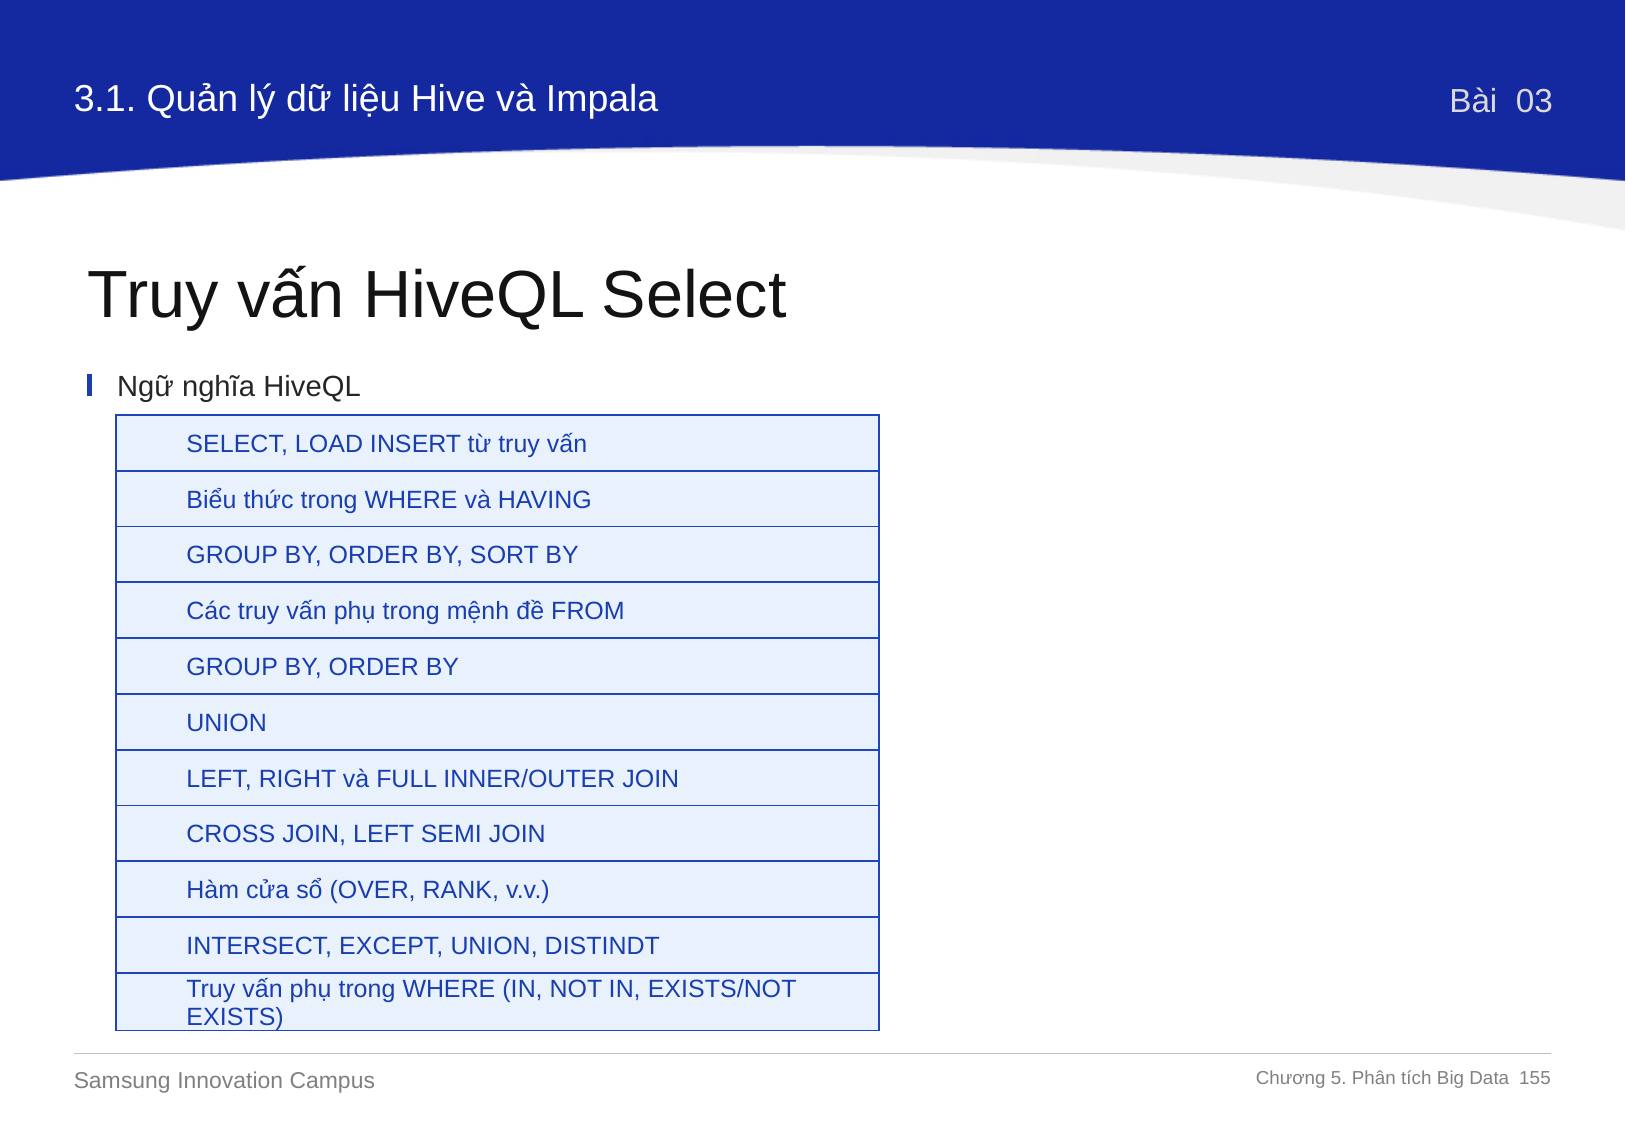

3.1. Quản lý dữ liệu Hive và Impala
Bài  03
Truy vấn HiveQL Select
Ngữ nghĩa HiveQL
| SELECT, LOAD INSERT từ truy vấn |
| --- |
| Biểu thức trong WHERE và HAVING |
| GROUP BY, ORDER BY, SORT BY |
| Các truy vấn phụ trong mệnh đề FROM |
| GROUP BY, ORDER BY |
| UNION |
| LEFT, RIGHT và FULL INNER/OUTER JOIN |
| CROSS JOIN, LEFT SEMI JOIN |
| Hàm cửa sổ (OVER, RANK, v.v.) |
| INTERSECT, EXCEPT, UNION, DISTINDT |
| Truy vấn phụ trong WHERE (IN, NOT IN, EXISTS/NOT EXISTS) |